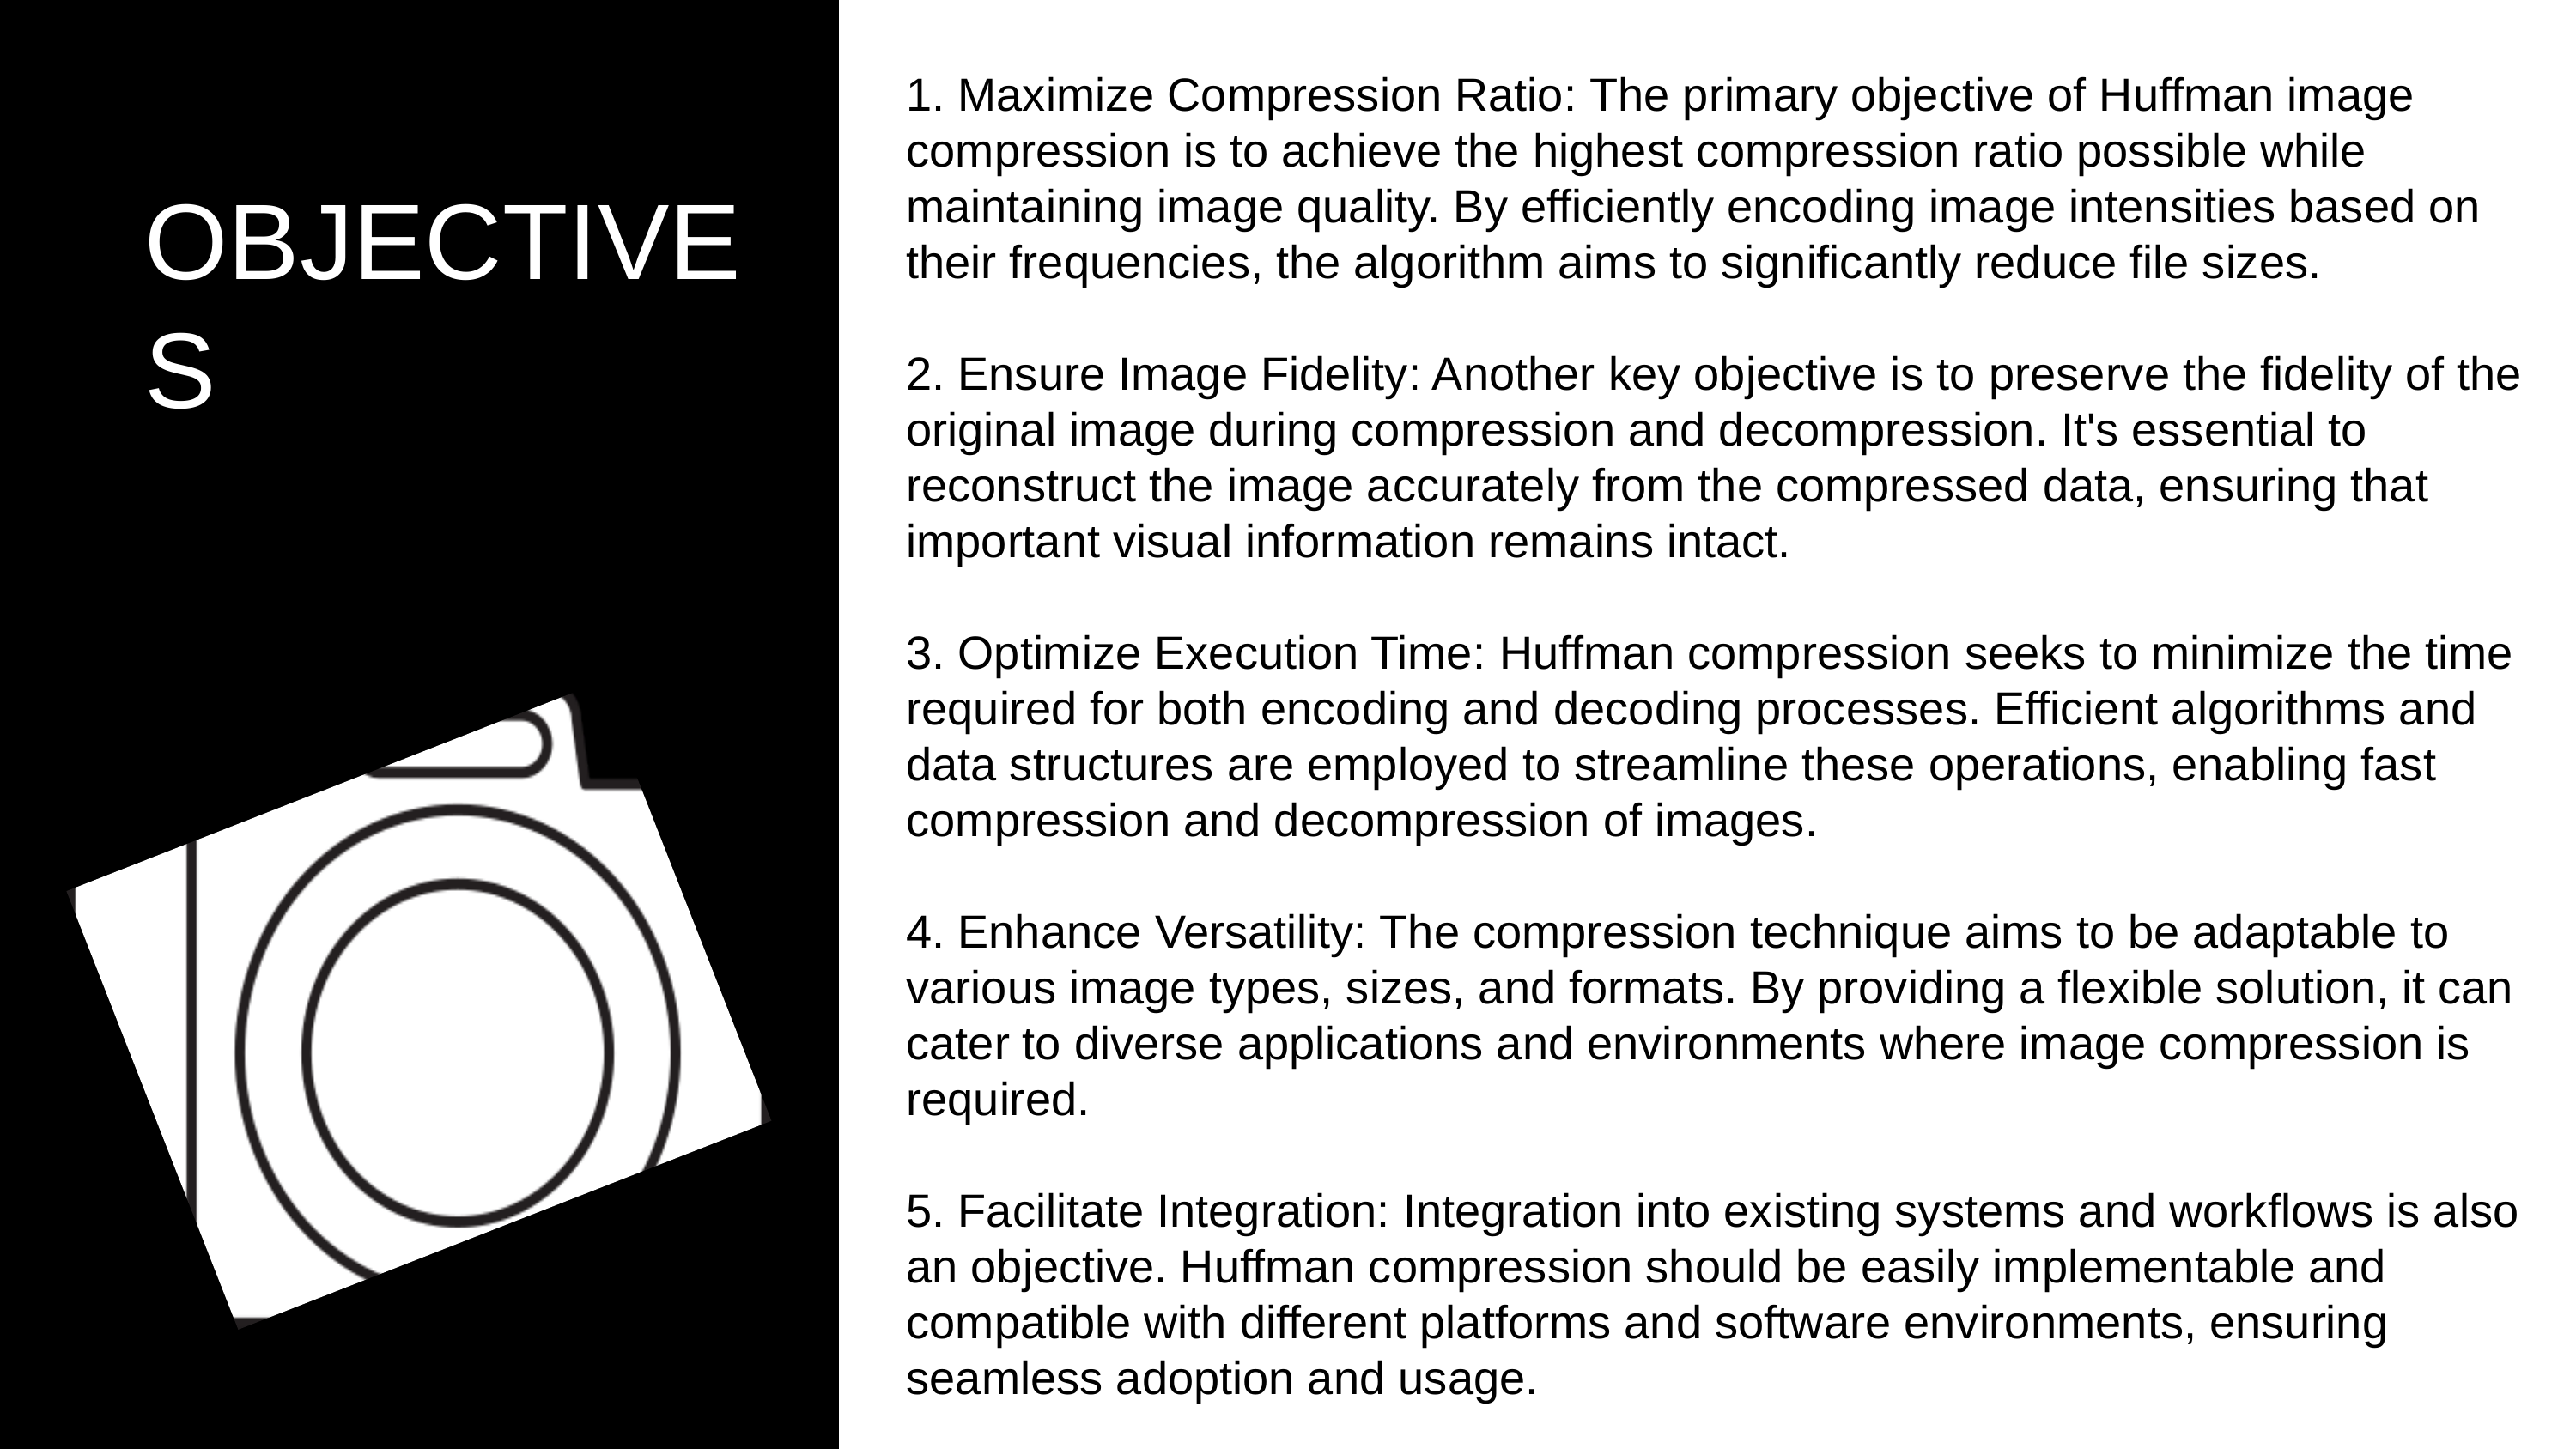

1. Maximize Compression Ratio: The primary objective of Huffman image compression is to achieve the highest compression ratio possible while maintaining image quality. By efficiently encoding image intensities based on their frequencies, the algorithm aims to significantly reduce file sizes.

2. Ensure Image Fidelity: Another key objective is to preserve the fidelity of the original image during compression and decompression. It's essential to reconstruct the image accurately from the compressed data, ensuring that important visual information remains intact.

3. Optimize Execution Time: Huffman compression seeks to minimize the time required for both encoding and decoding processes. Efficient algorithms and data structures are employed to streamline these operations, enabling fast compression and decompression of images.

4. Enhance Versatility: The compression technique aims to be adaptable to various image types, sizes, and formats. By providing a flexible solution, it can cater to diverse applications and environments where image compression is required.

5. Facilitate Integration: Integration into existing systems and workflows is also an objective. Huffman compression should be easily implementable and compatible with different platforms and software environments, ensuring seamless adoption and usage.
OBJECTIVES